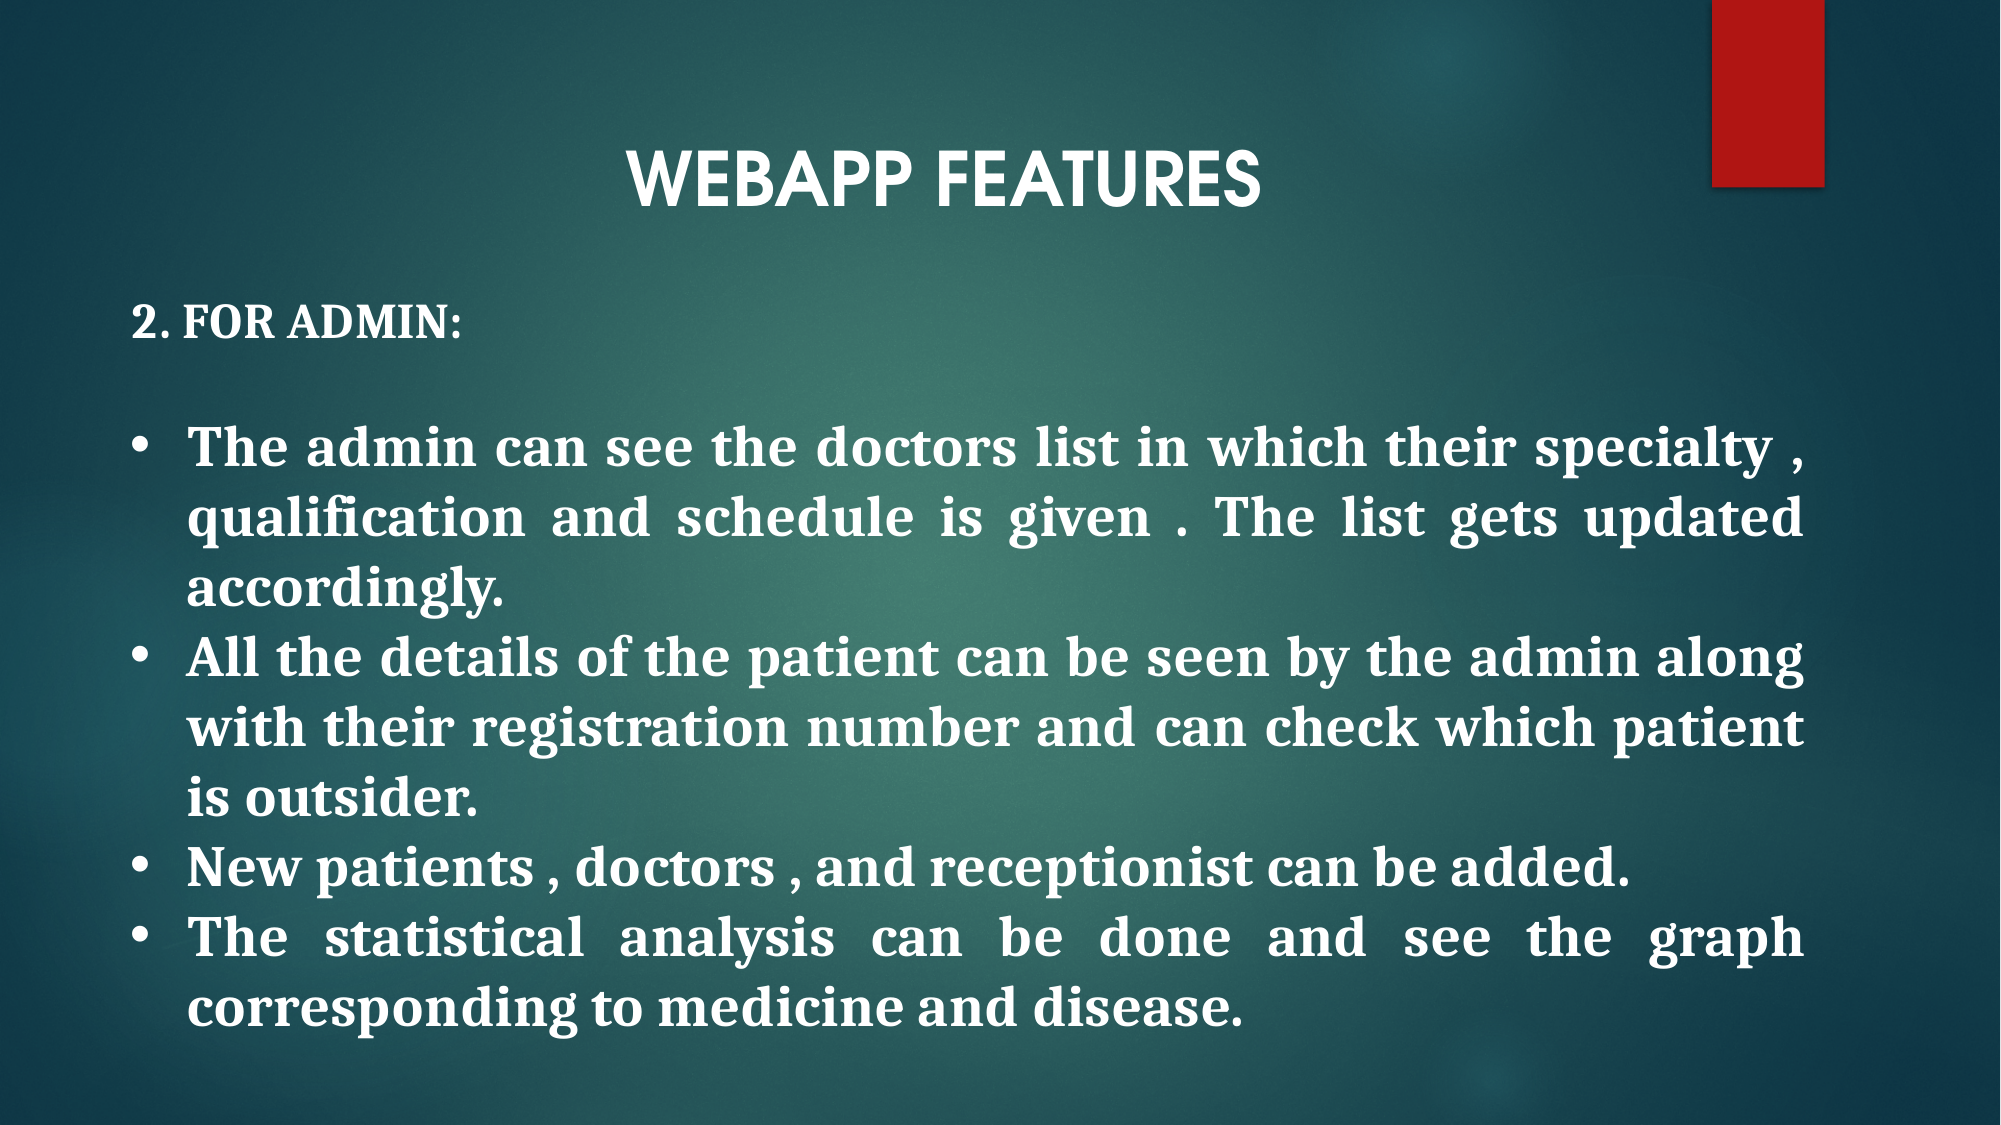

Webapp FEATURES
2. FOR ADMIN:

The admin can see the doctors list in which their specialty , qualification and schedule is given . The list gets updated accordingly.
All the details of the patient can be seen by the admin along with their registration number and can check which patient is outsider.
New patients , doctors , and receptionist can be added.
The statistical analysis can be done and see the graph corresponding to medicine and disease.